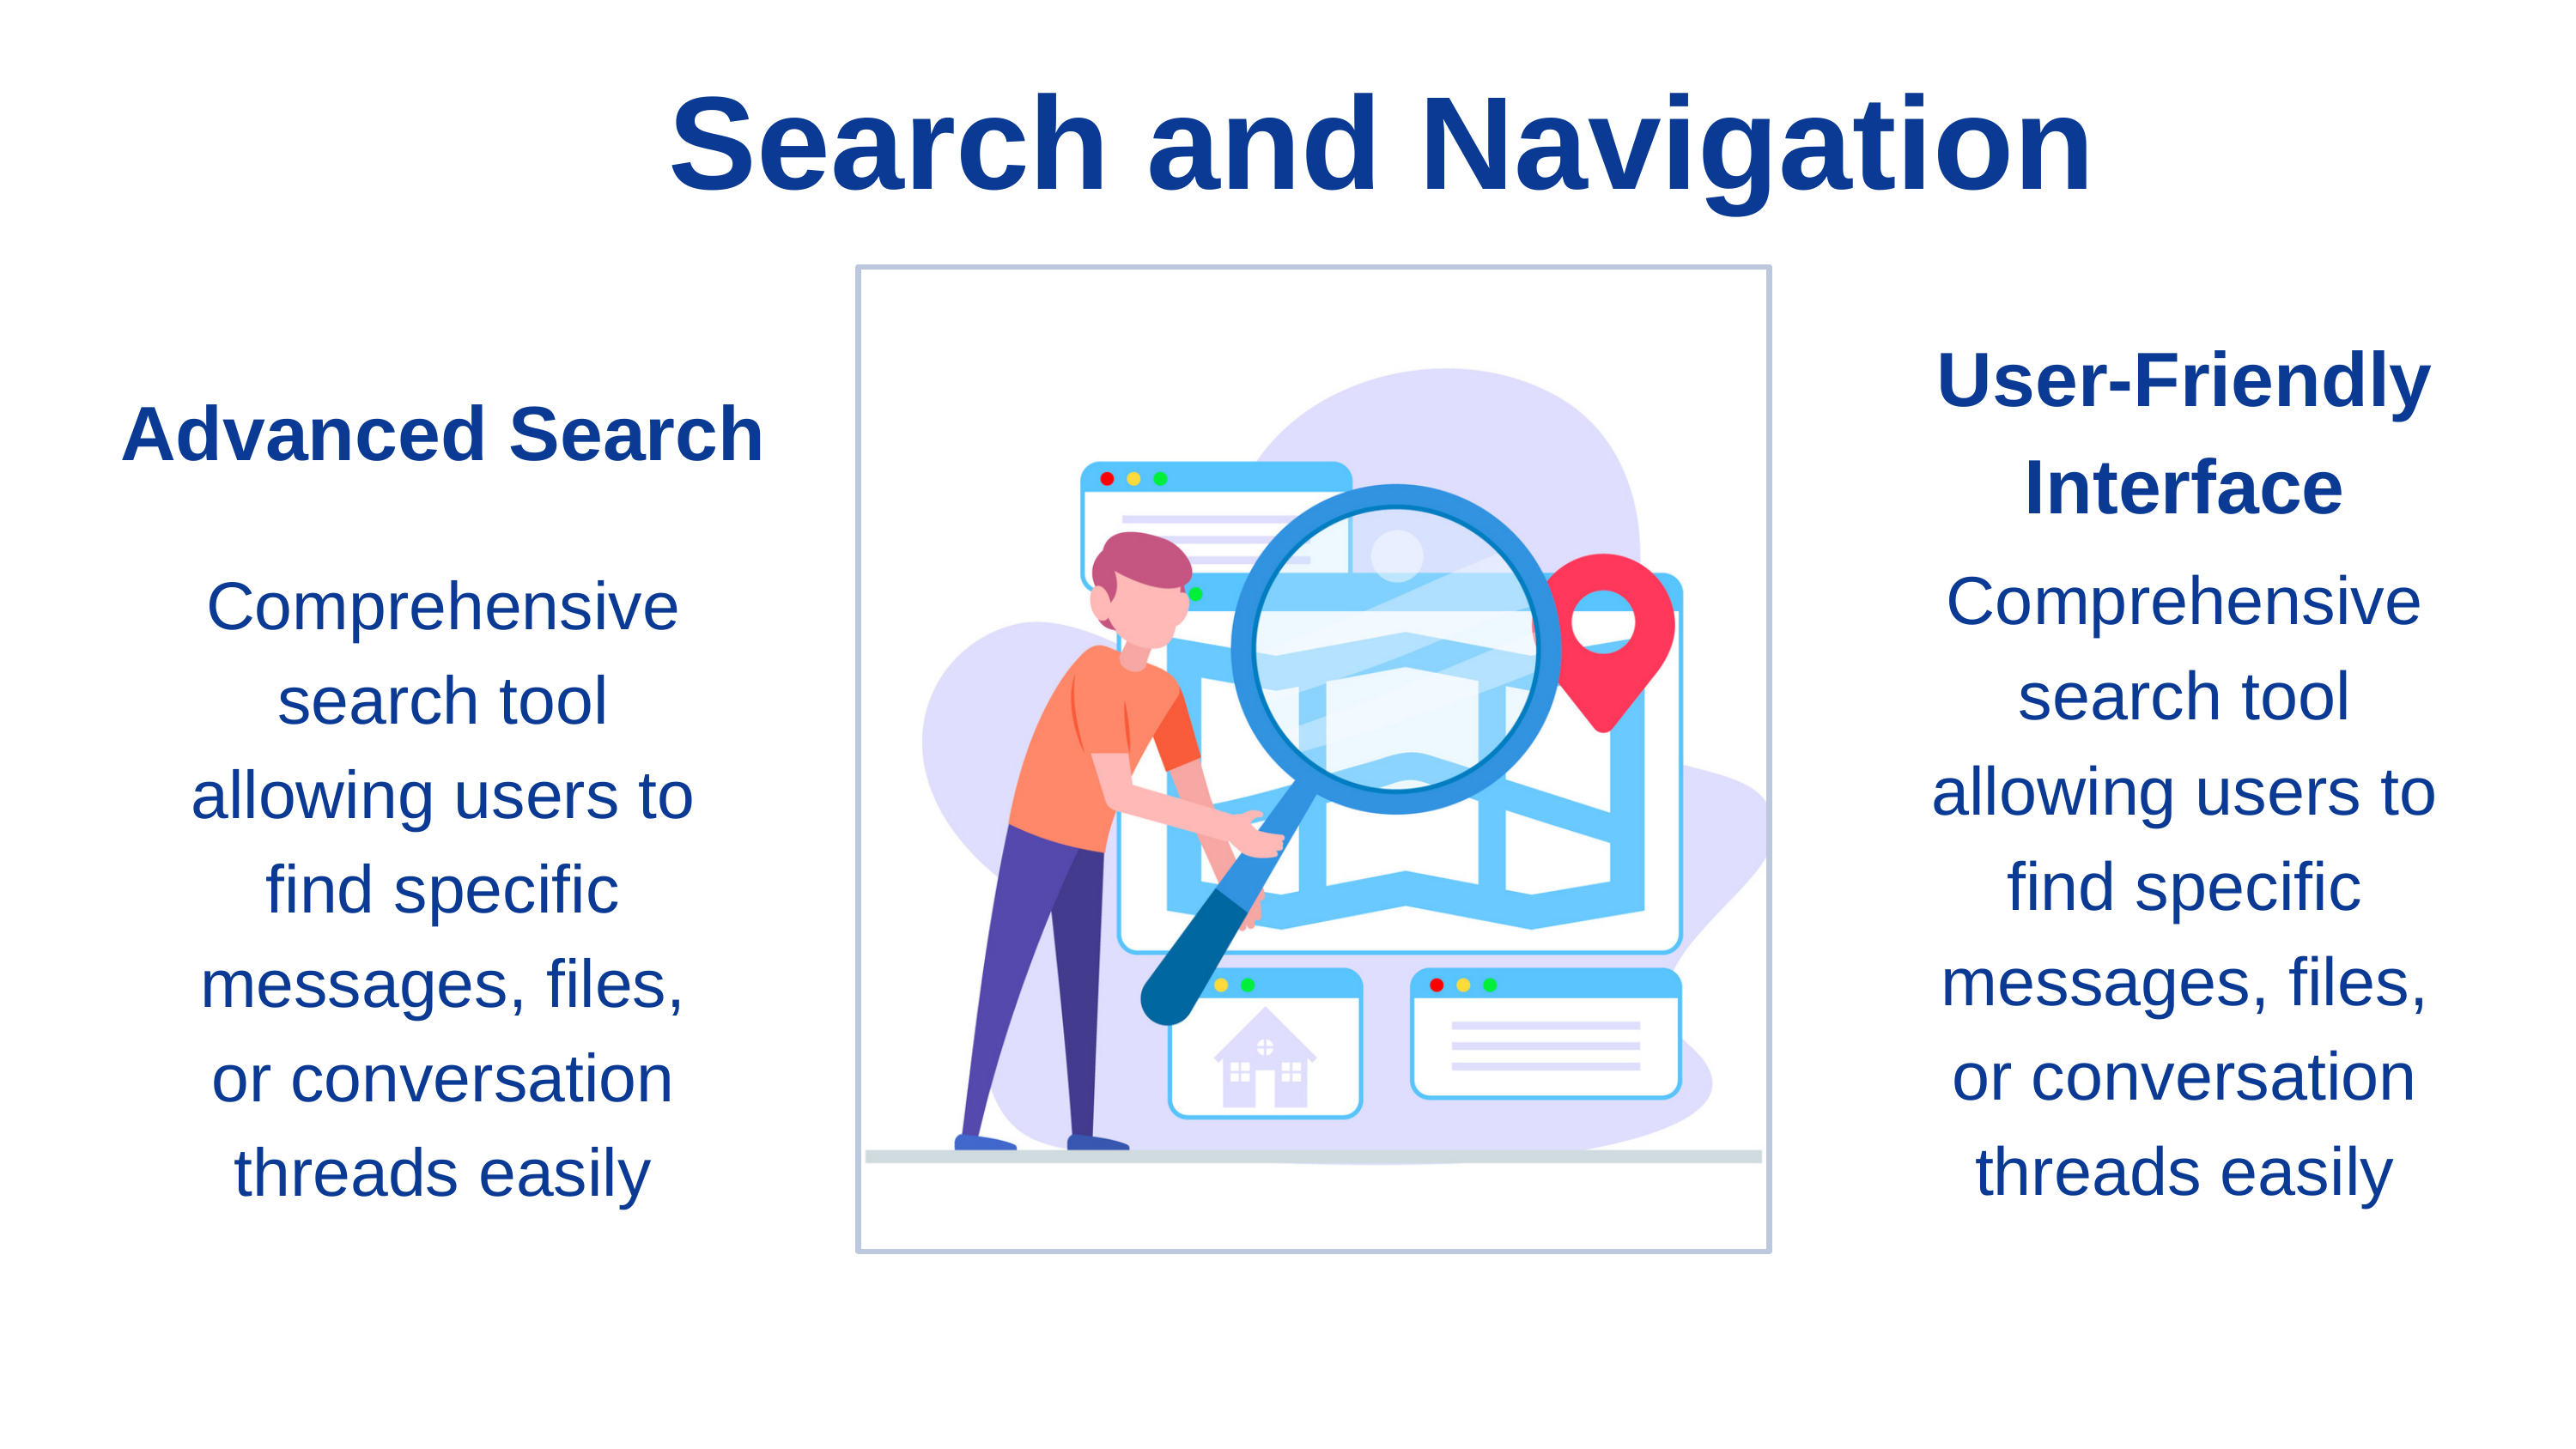

Search and Navigation

User-Friendly Interface
Advanced Search
Comprehensive search tool allowing users to find specific messages, files, or conversation threads easily
Comprehensive search tool allowing users to find specific messages, files, or conversation threads easily